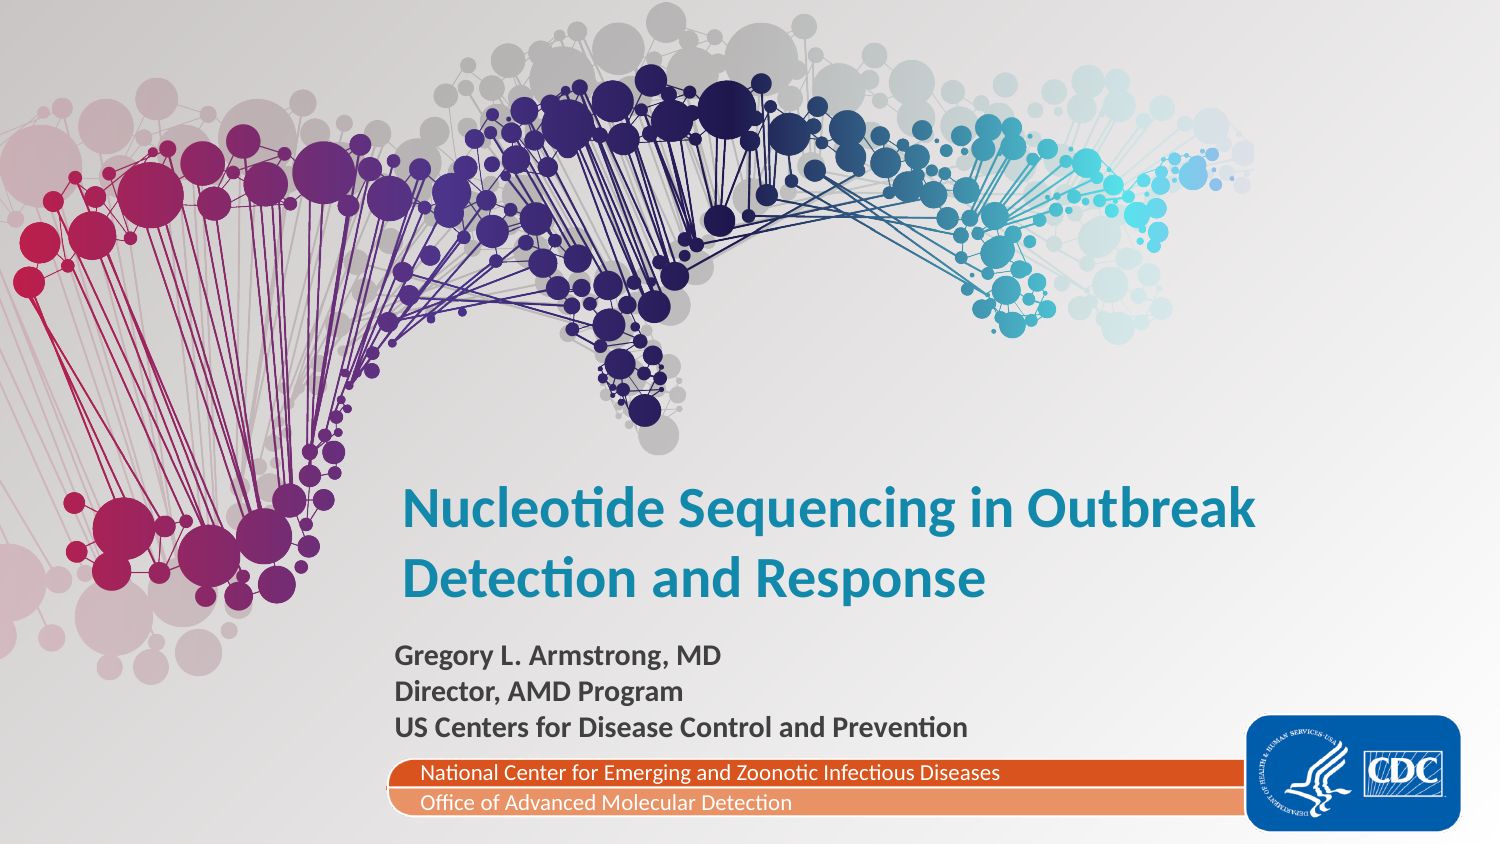

# Nucleotide Sequencing in Outbreak Detection and Response
Gregory L. Armstrong, MD
Director, AMD Program
US Centers for Disease Control and Prevention